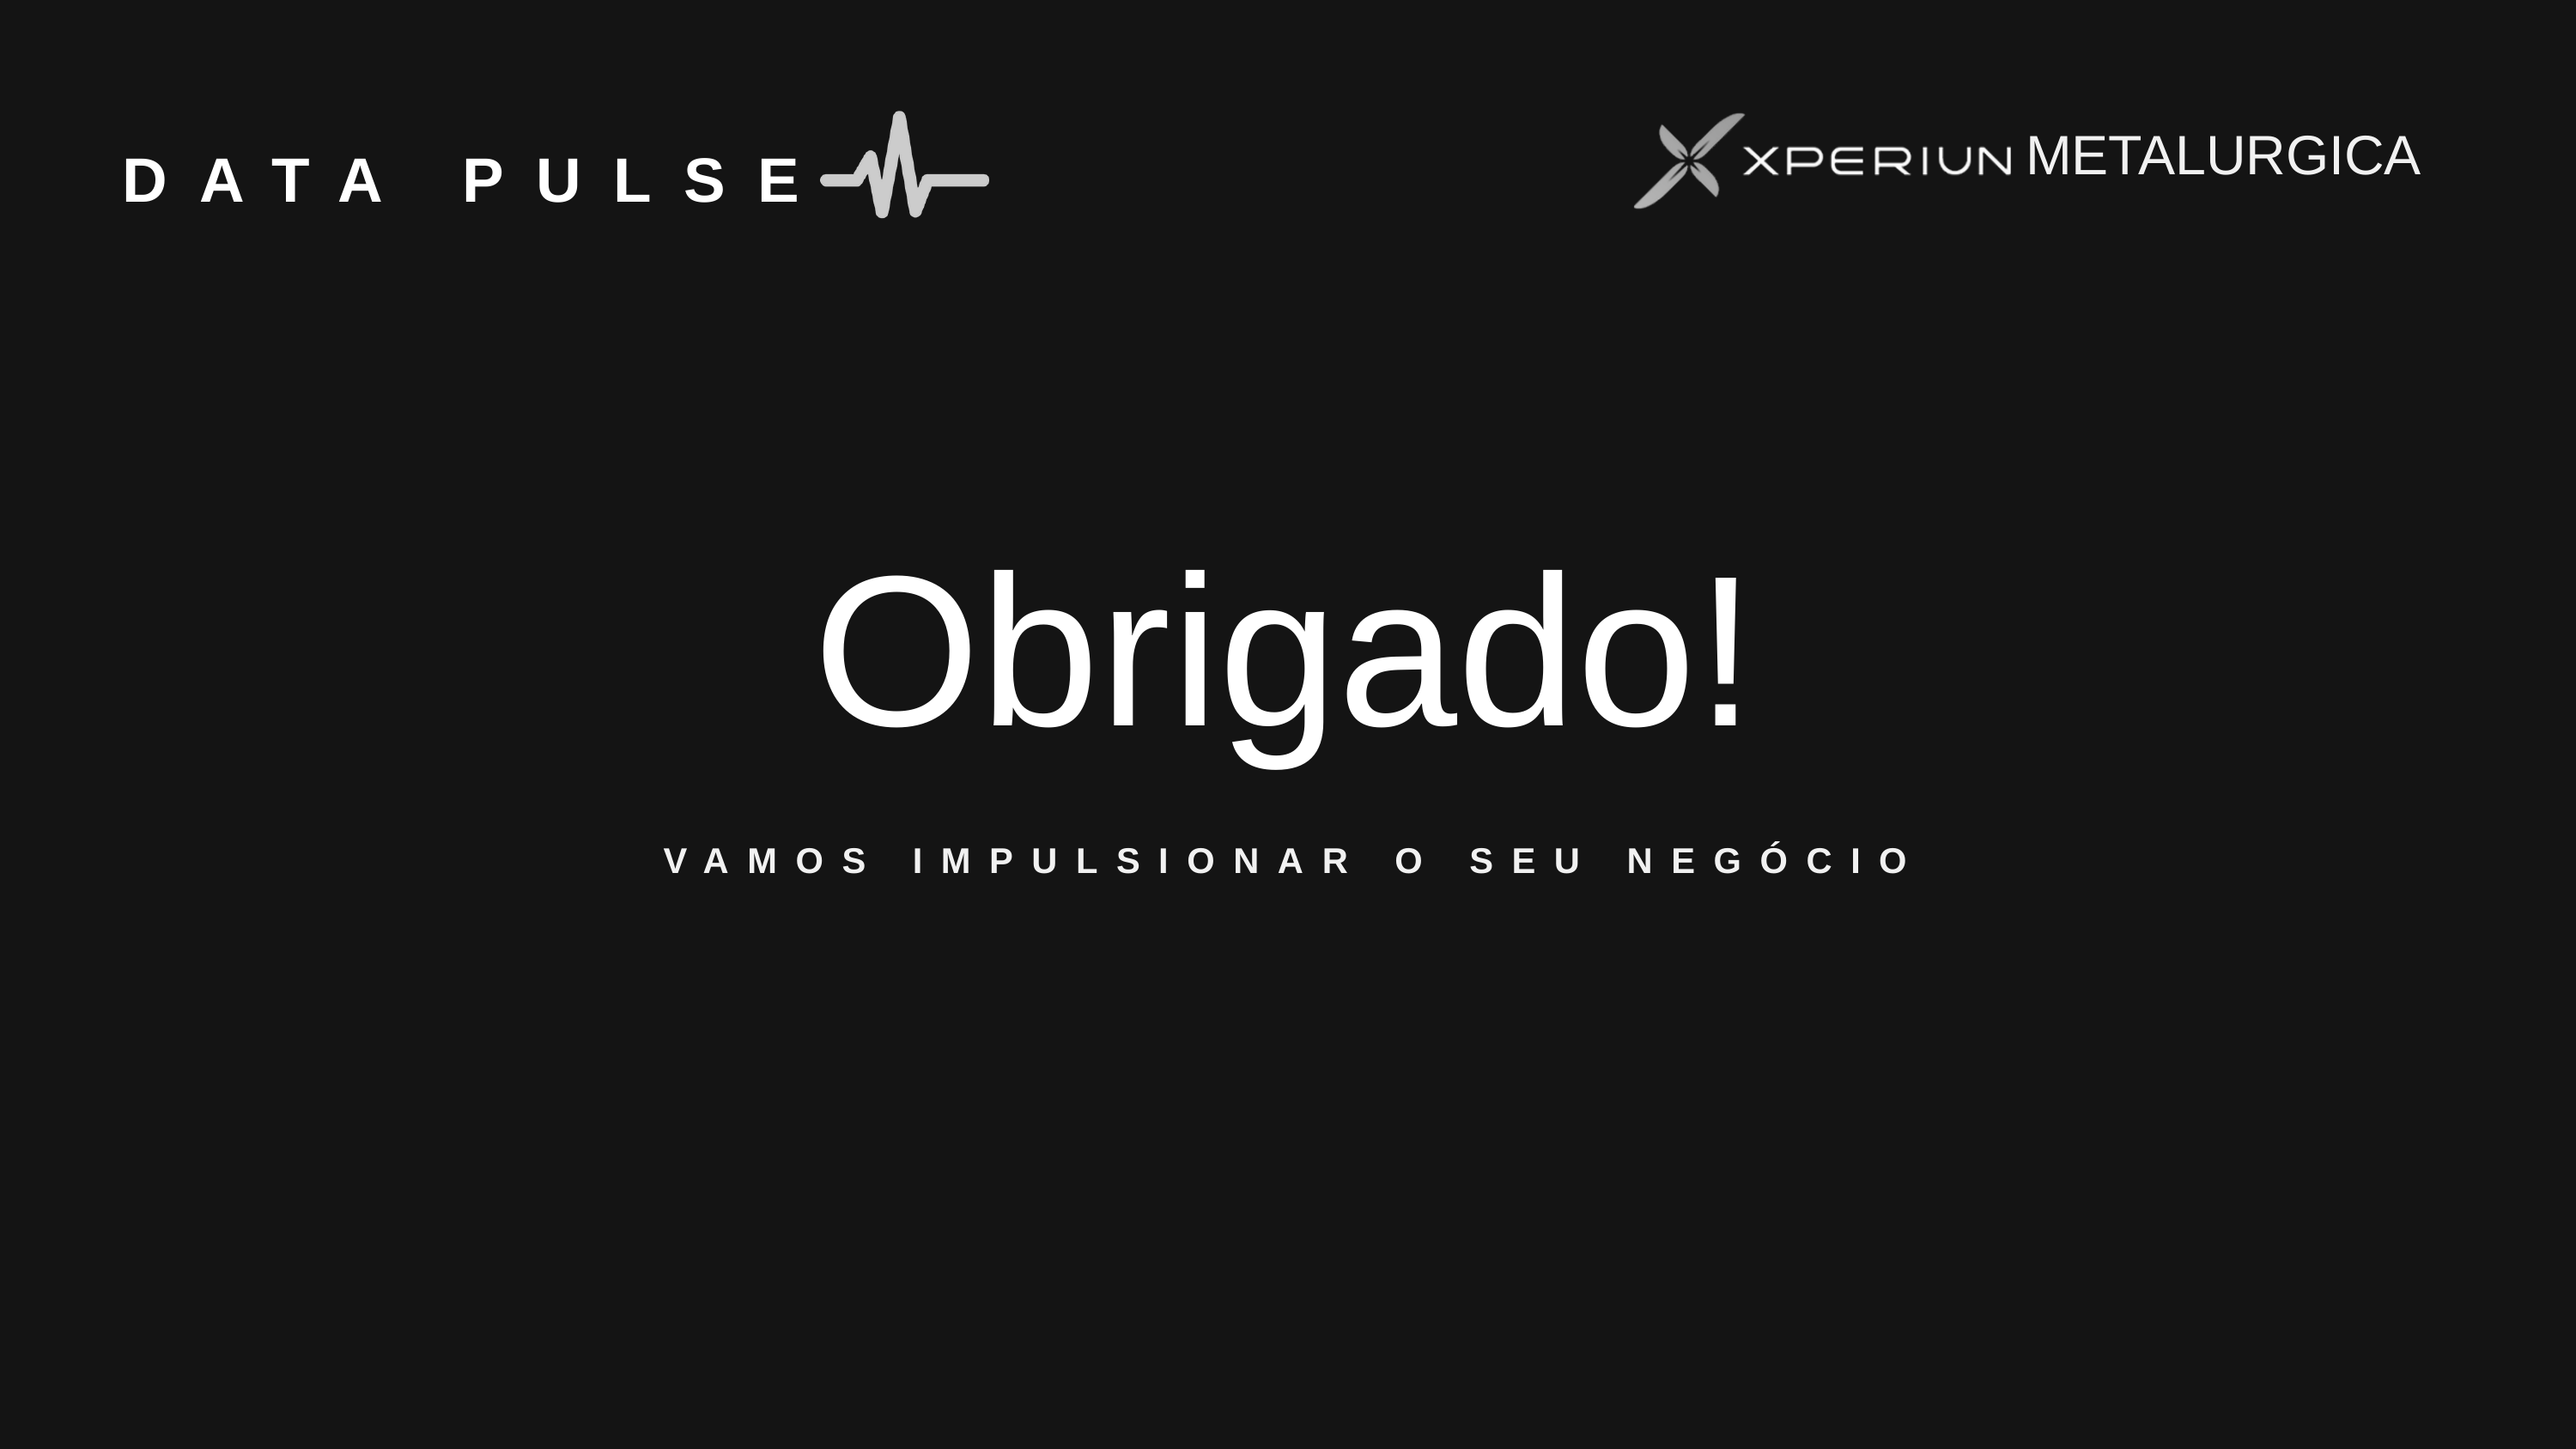

DATA PULSE
METALURGICA
Obrigado!
VAMOS IMPULSIONAR O SEU NEGÓCIO